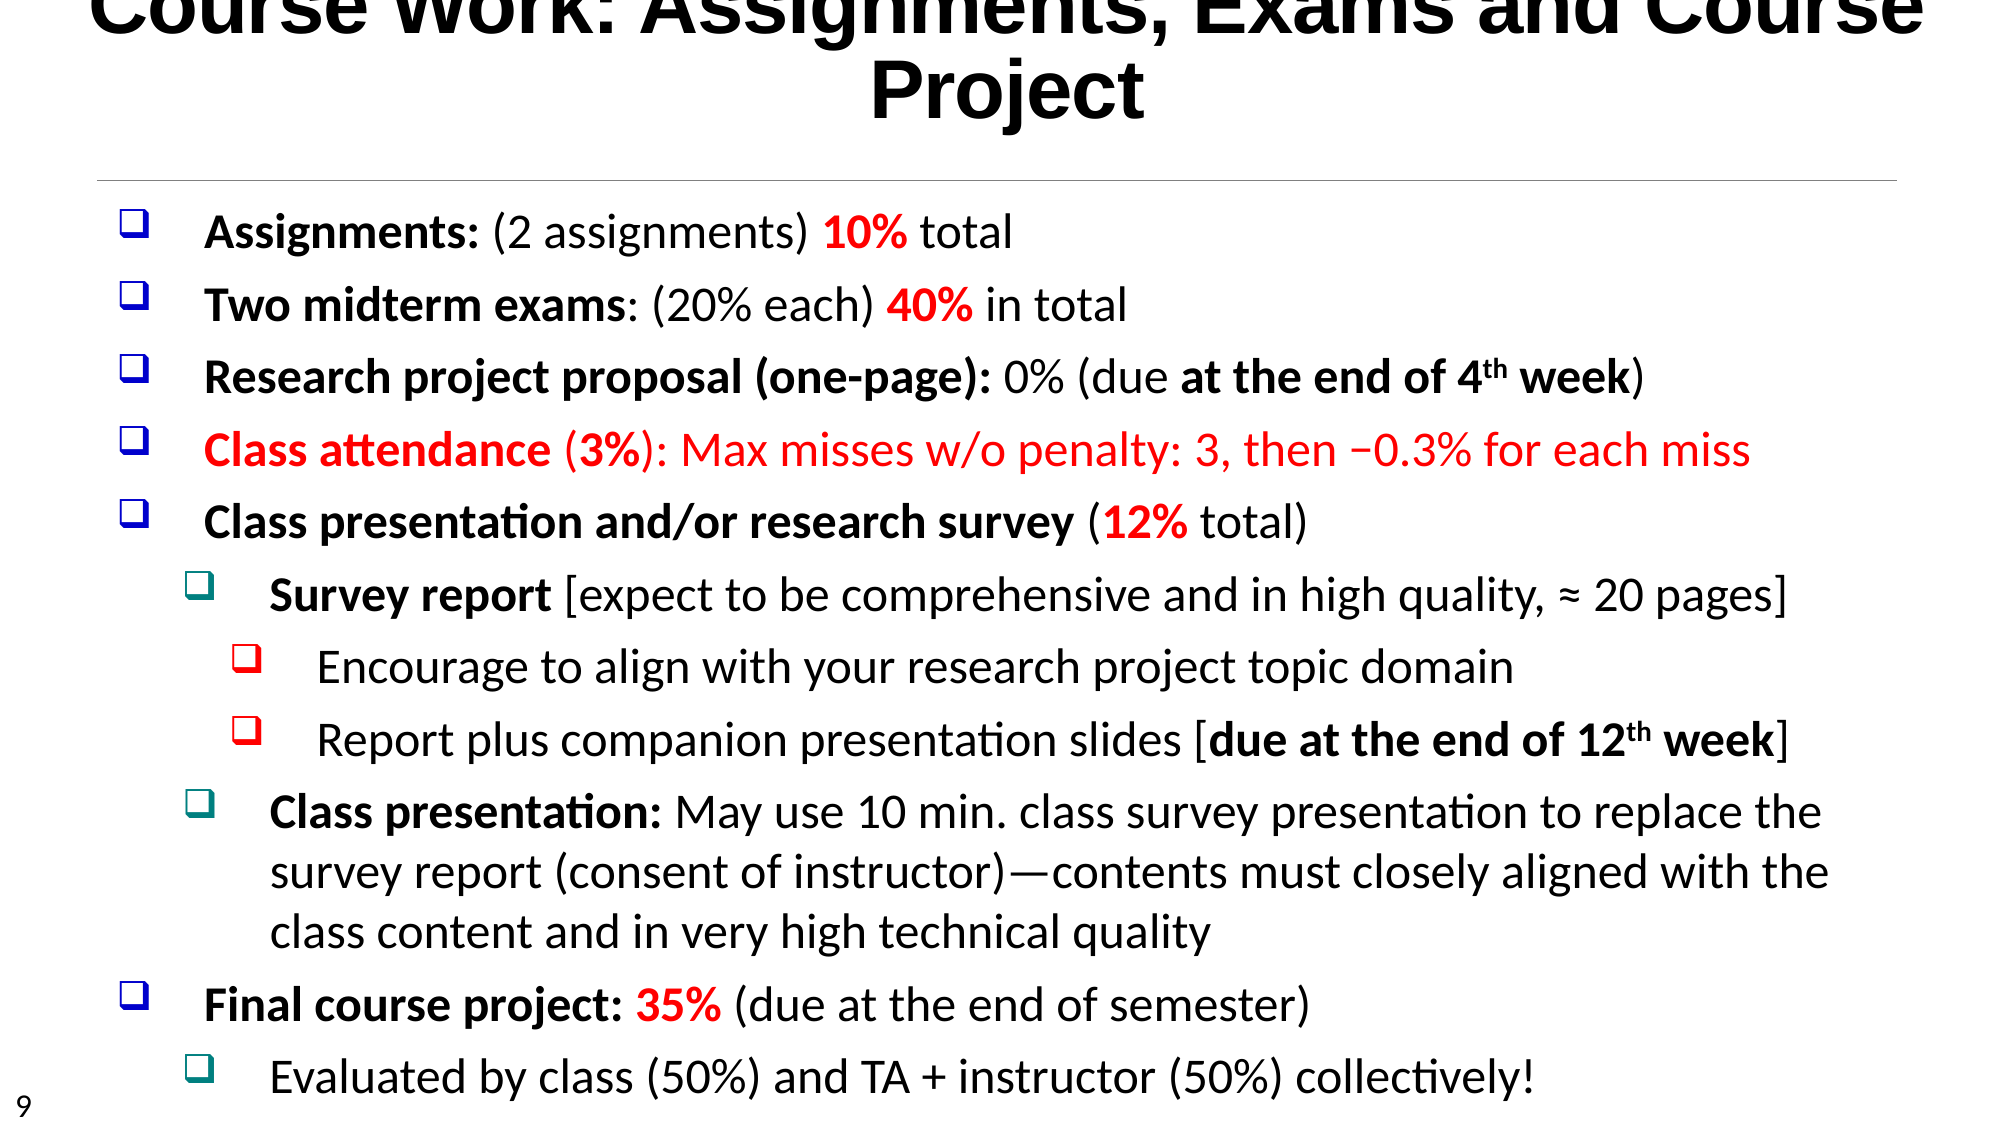

# Course Work: Assignments, Exams and Course Project
Assignments: (2 assignments) 10% total
Two midterm exams: (20% each) 40% in total
Research project proposal (one-page): 0% (due at the end of 4th week)
Class attendance (3%): Max misses w/o penalty: 3, then −0.3% for each miss
Class presentation and/or research survey (12% total)
Survey report [expect to be comprehensive and in high quality, ≈ 20 pages]
Encourage to align with your research project topic domain
Report plus companion presentation slides [due at the end of 12th week]
Class presentation: May use 10 min. class survey presentation to replace the survey report (consent of instructor)—contents must closely aligned with the class content and in very high technical quality
Final course project: 35% (due at the end of semester)
Evaluated by class (50%) and TA + instructor (50%) collectively!